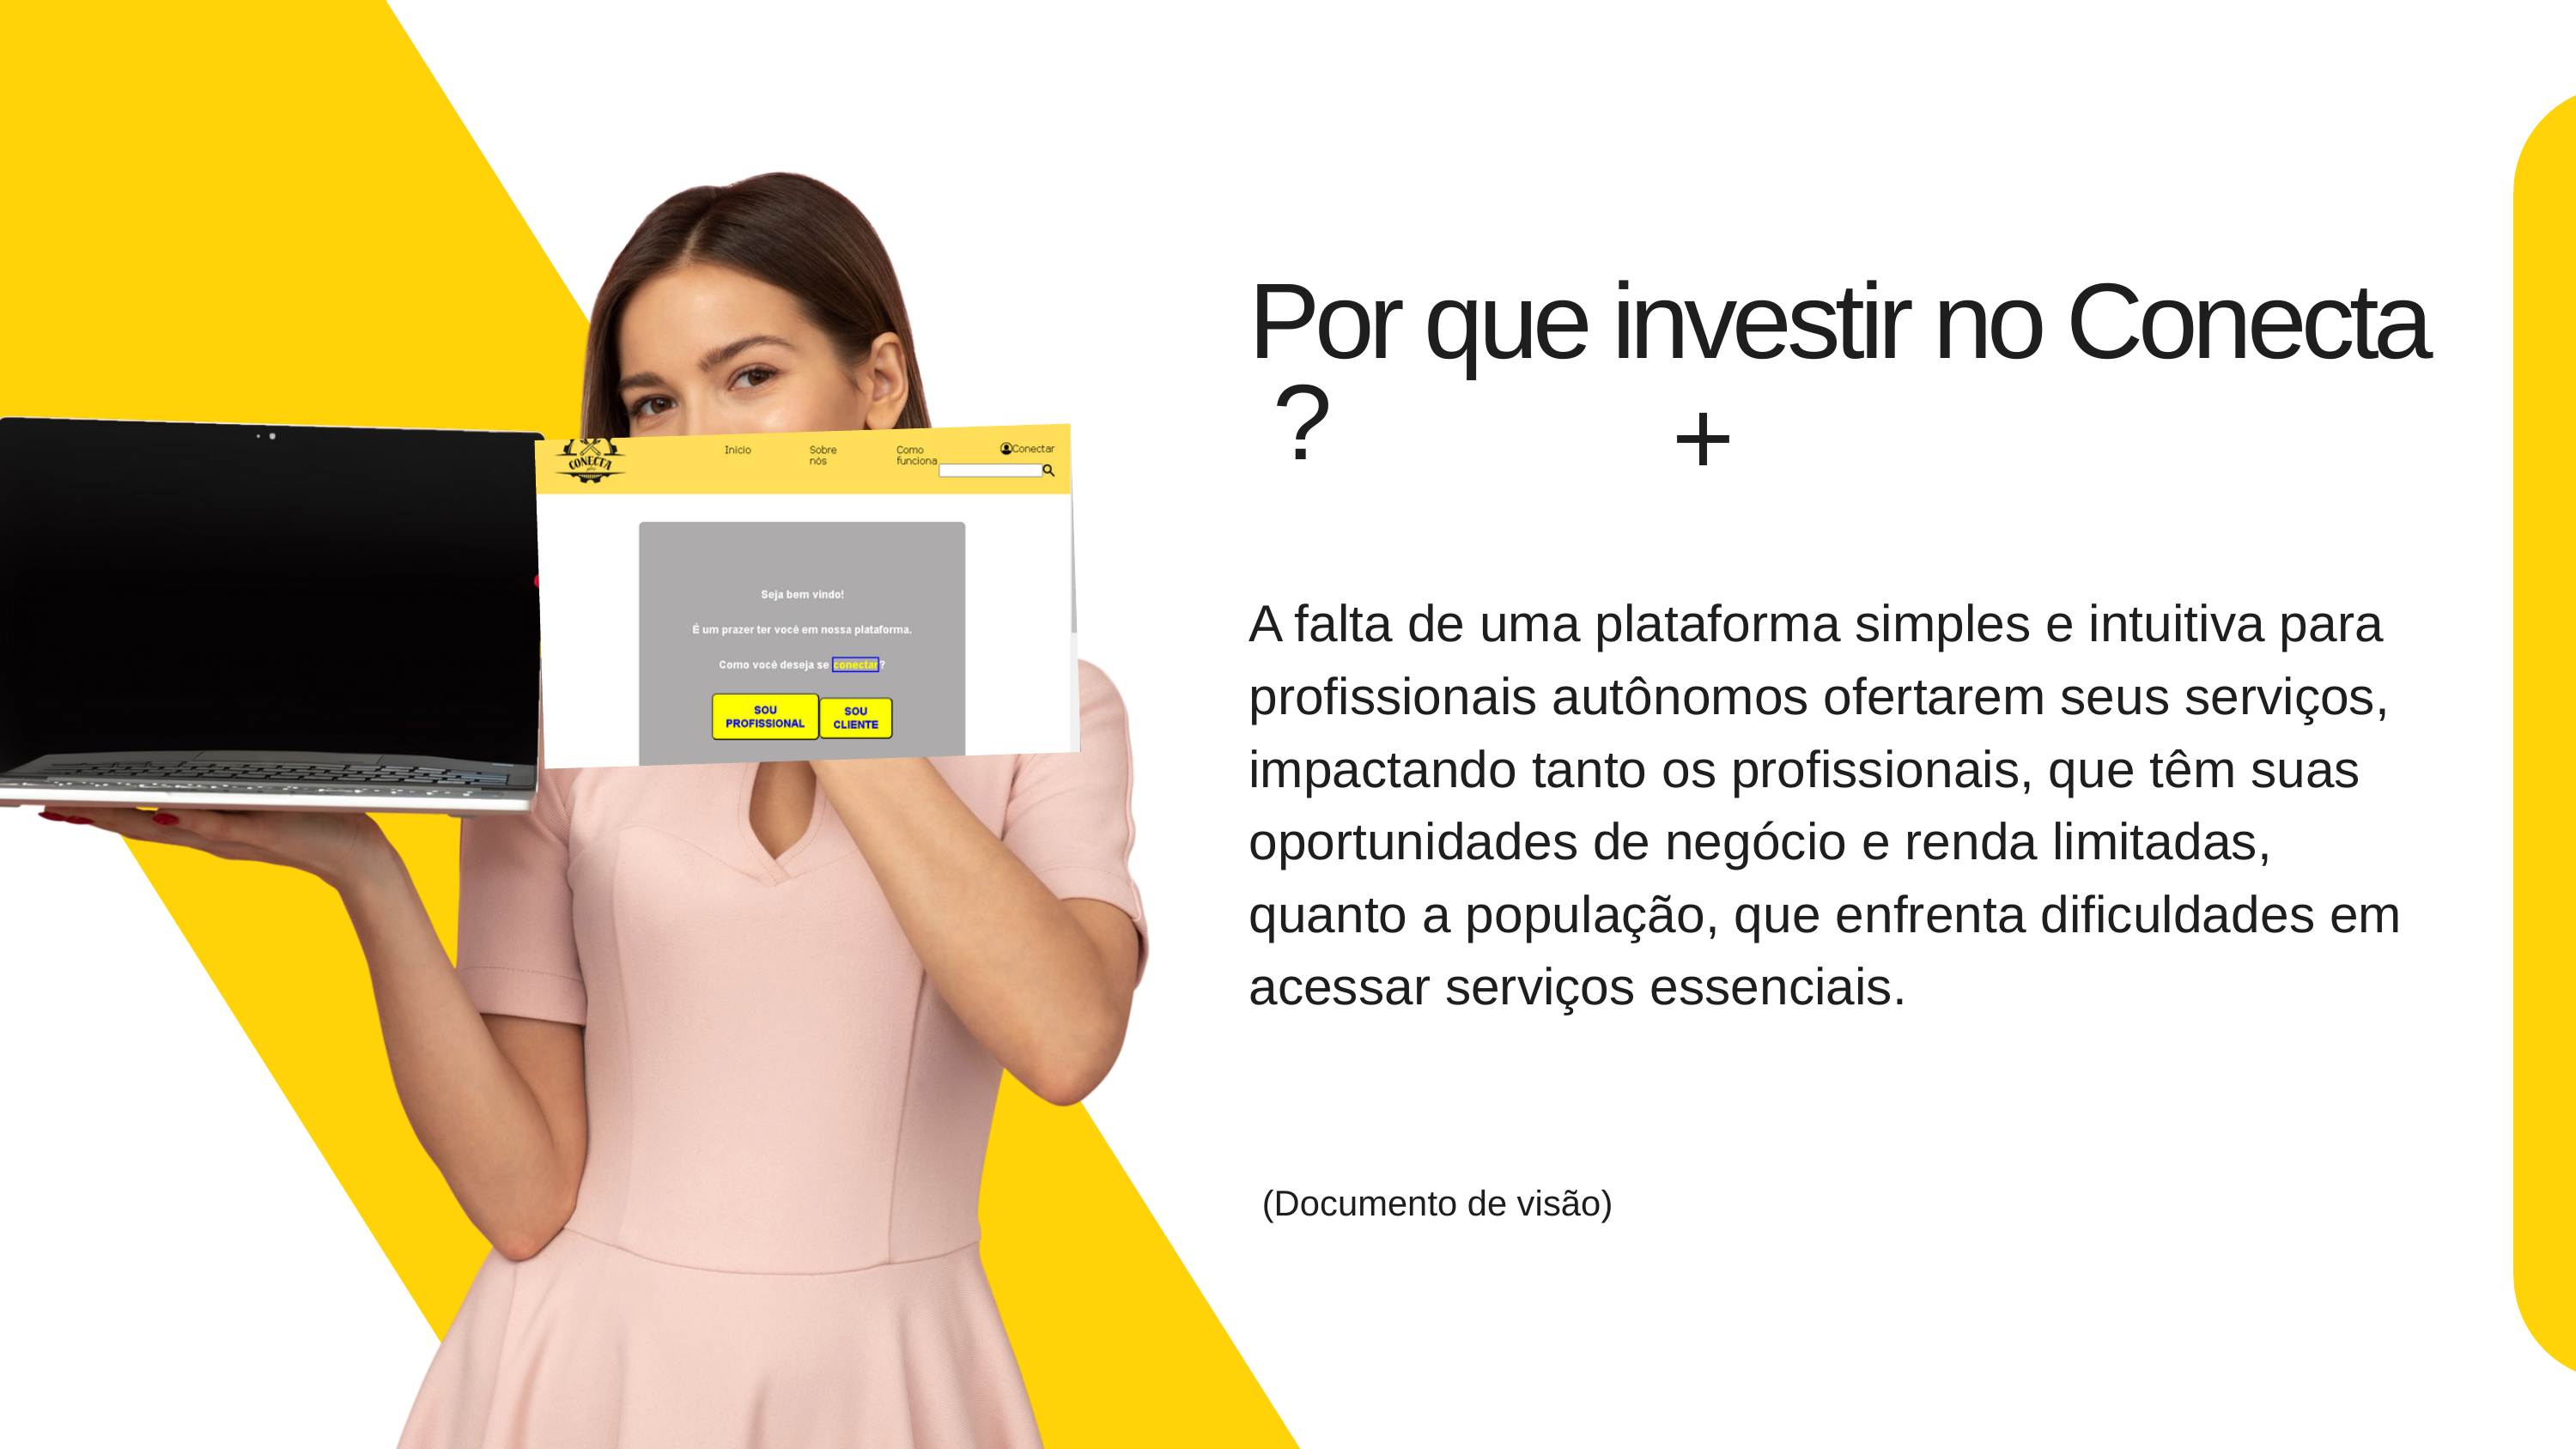

Por que investir no Conecta   ?
+

A falta de uma plataforma simples e intuitiva para profissionais autônomos ofertarem seus serviços, impactando tanto os profissionais, que têm suas oportunidades de negócio e renda limitadas, quanto a população, que enfrenta dificuldades em acessar serviços essenciais.
(Documento de visão)